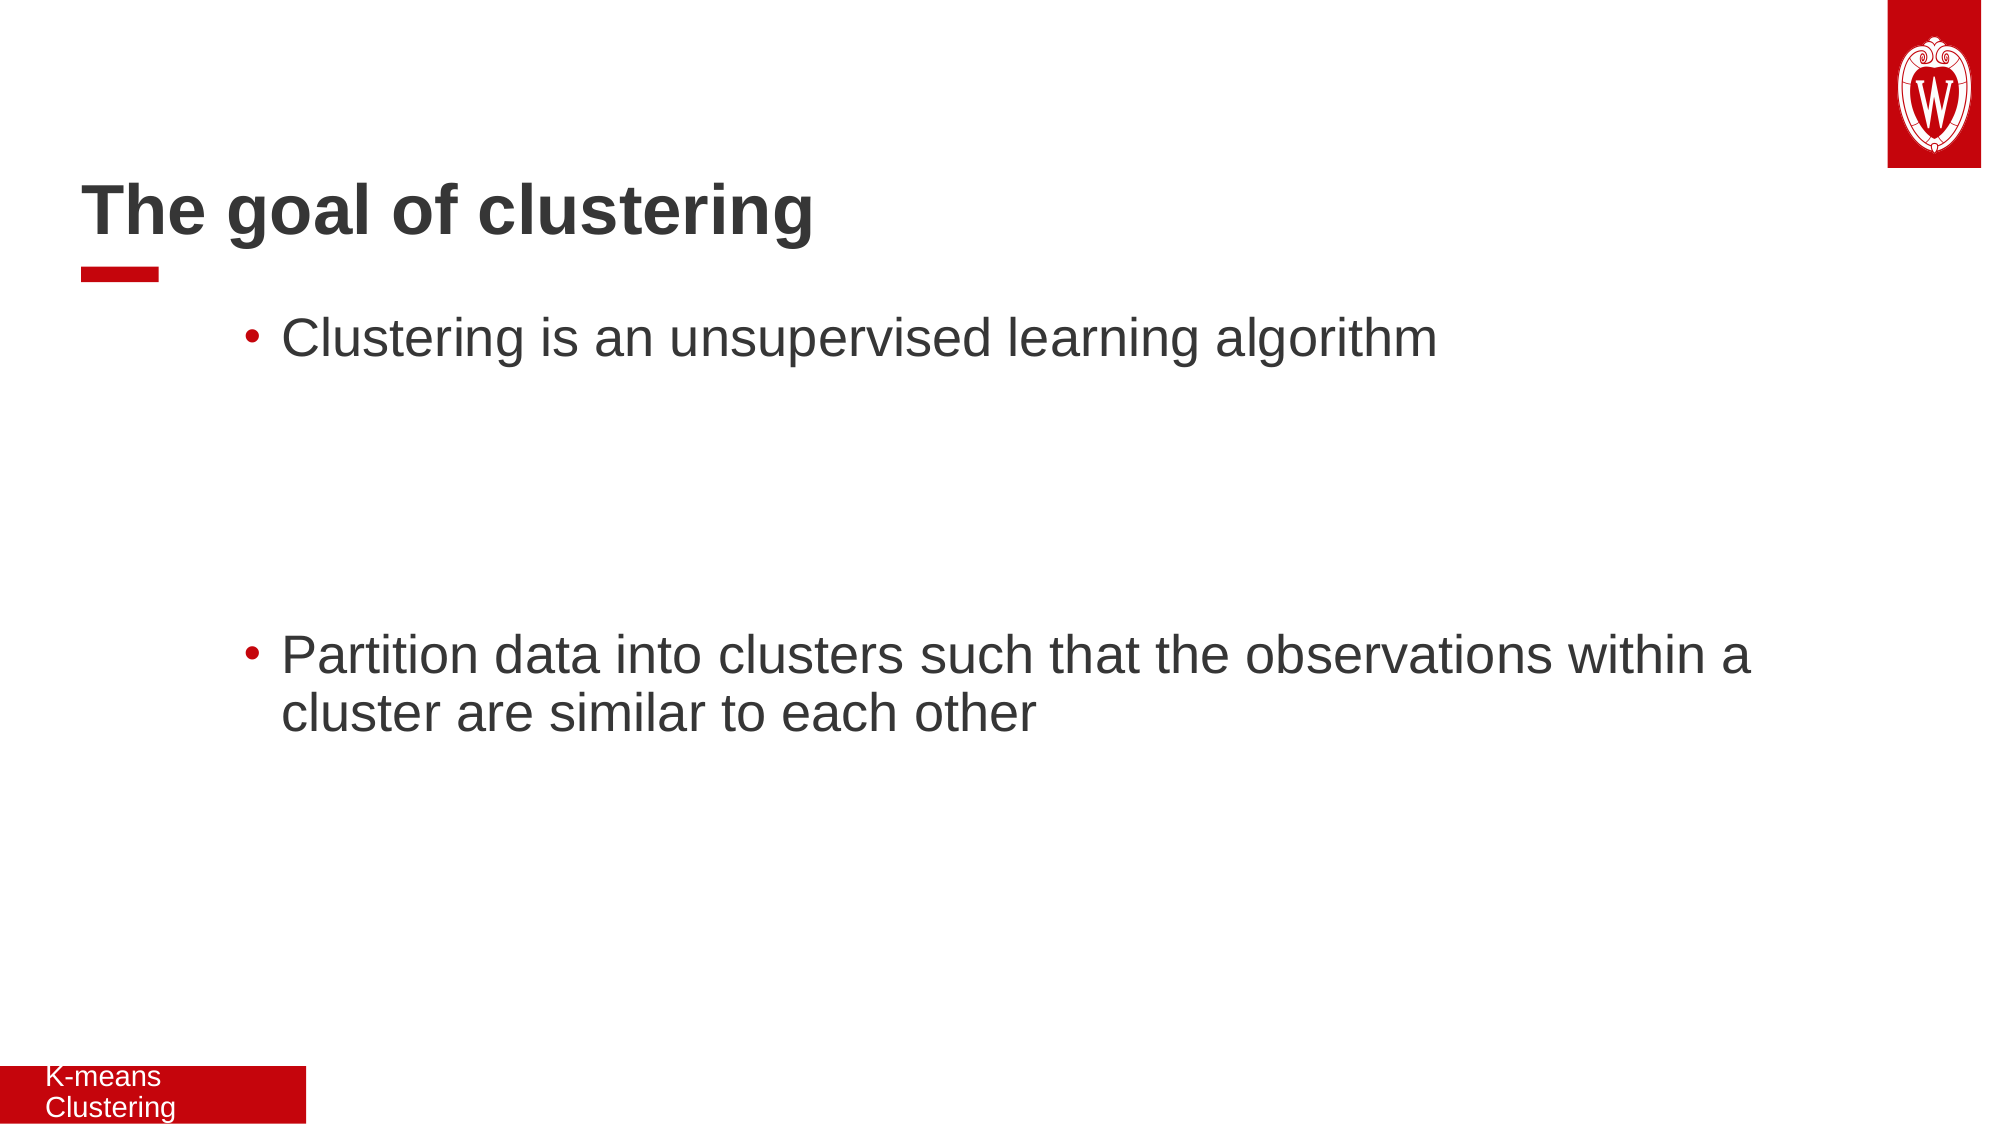

# The goal of clustering
Clustering is an unsupervised learning algorithm

Partition data into clusters such that the observations within a cluster are similar to each other

K-means Clustering